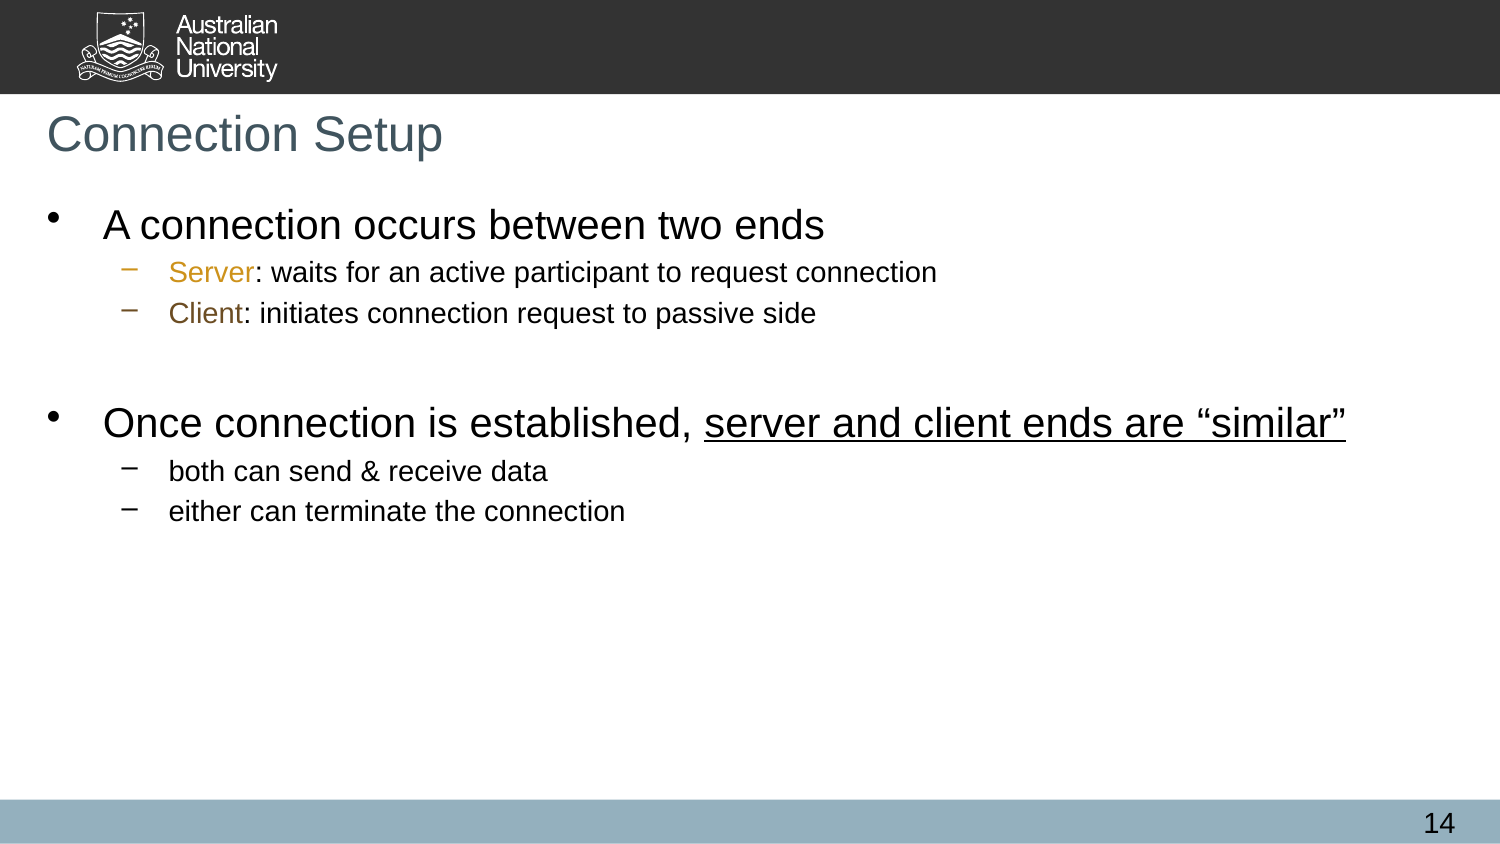

# Connection Setup
A connection occurs between two ends
Server: waits for an active participant to request connection
Client: initiates connection request to passive side

Once connection is established, server and client ends are “similar”
both can send & receive data
either can terminate the connection

14